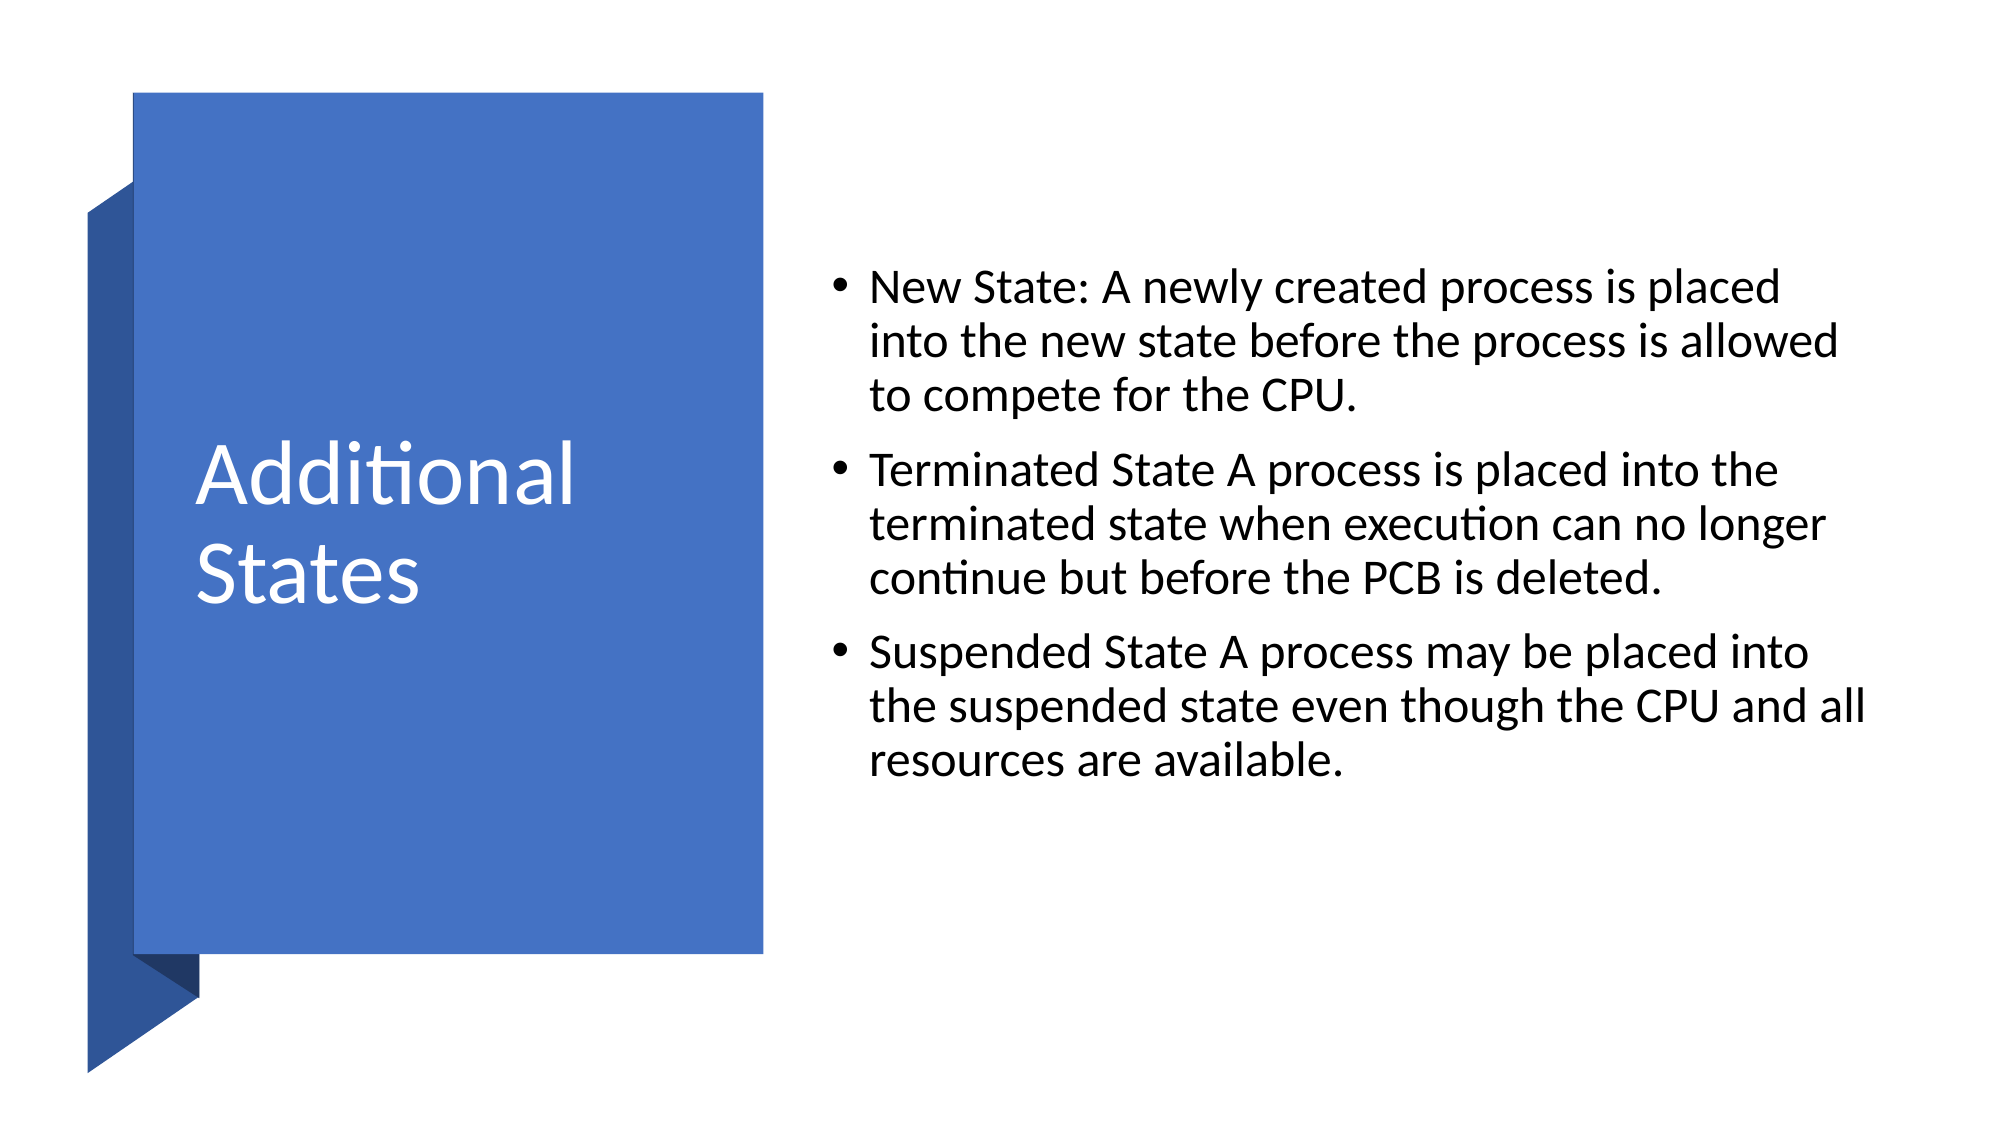

# Additional States
New State: A newly created process is placed into the new state before the process is allowed to compete for the CPU.
Terminated State A process is placed into the terminated state when execution can no longer continue but before the PCB is deleted.
Suspended State A process may be placed into the suspended state even though the CPU and all resources are available.